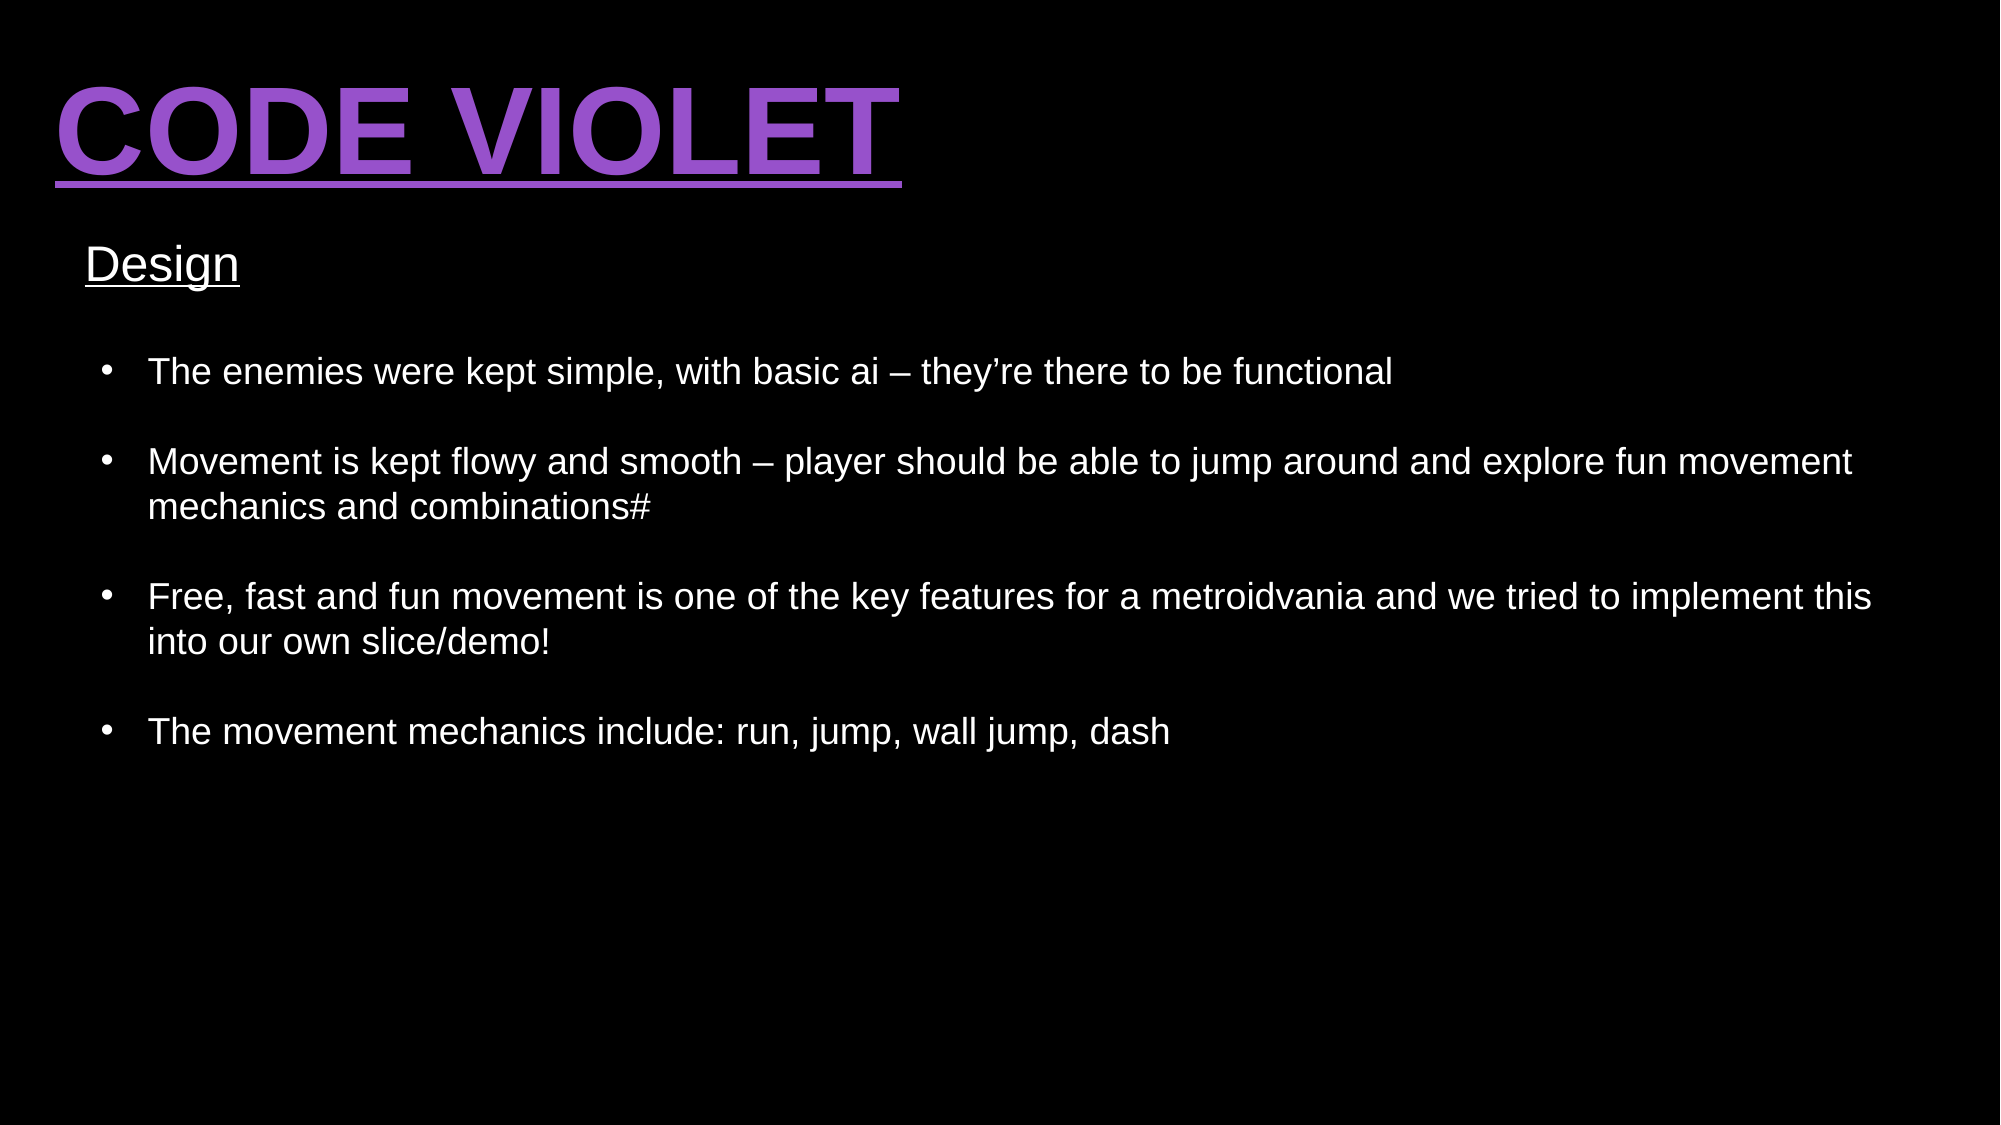

CODE VIOLET
Design
The enemies were kept simple, with basic ai – they’re there to be functional

Movement is kept flowy and smooth – player should be able to jump around and explore fun movement mechanics and combinations#

Free, fast and fun movement is one of the key features for a metroidvania and we tried to implement this into our own slice/demo!

The movement mechanics include: run, jump, wall jump, dash